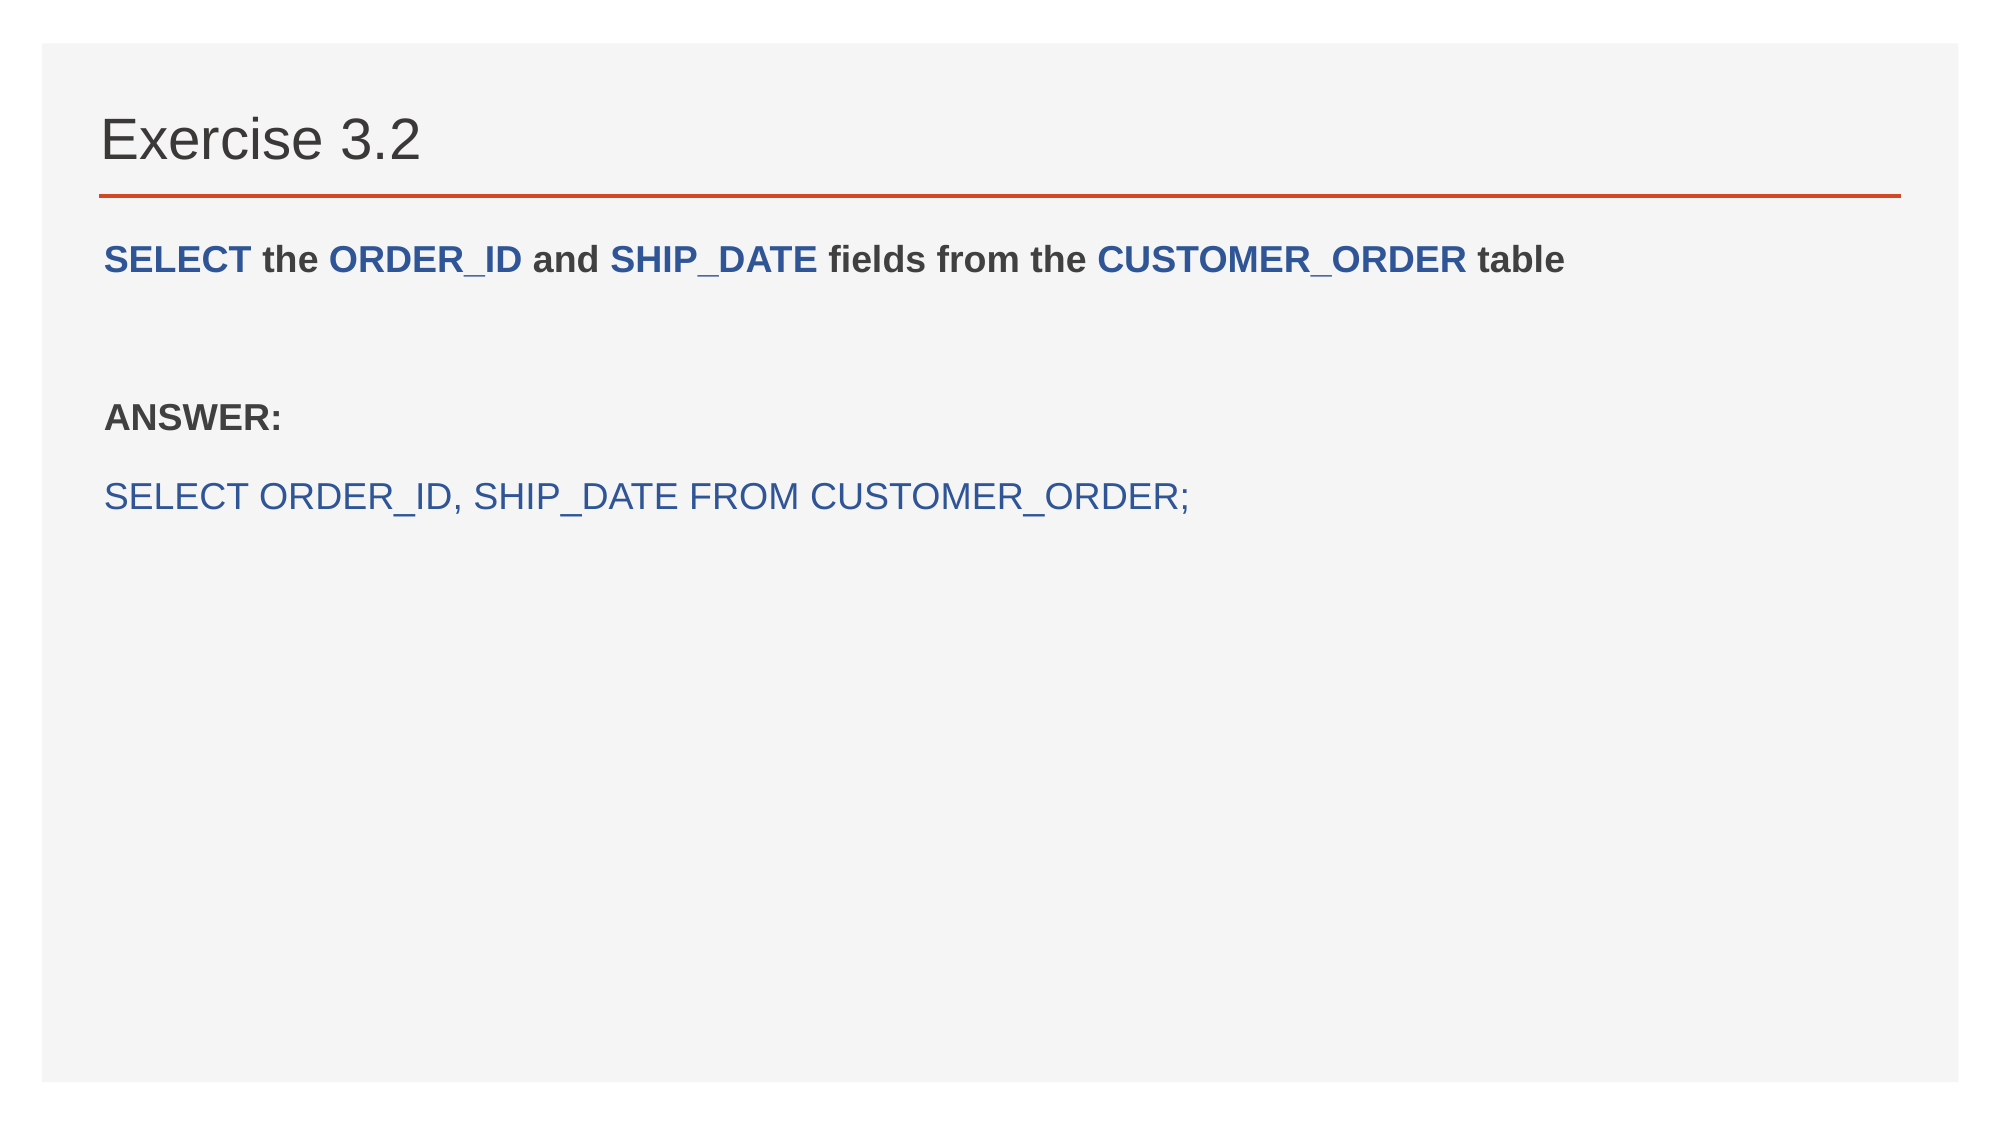

# Exercise 3.2
SELECT the ORDER_ID and SHIP_DATE fields from the CUSTOMER_ORDER table

ANSWER:
SELECT ORDER_ID, SHIP_DATE FROM CUSTOMER_ORDER;